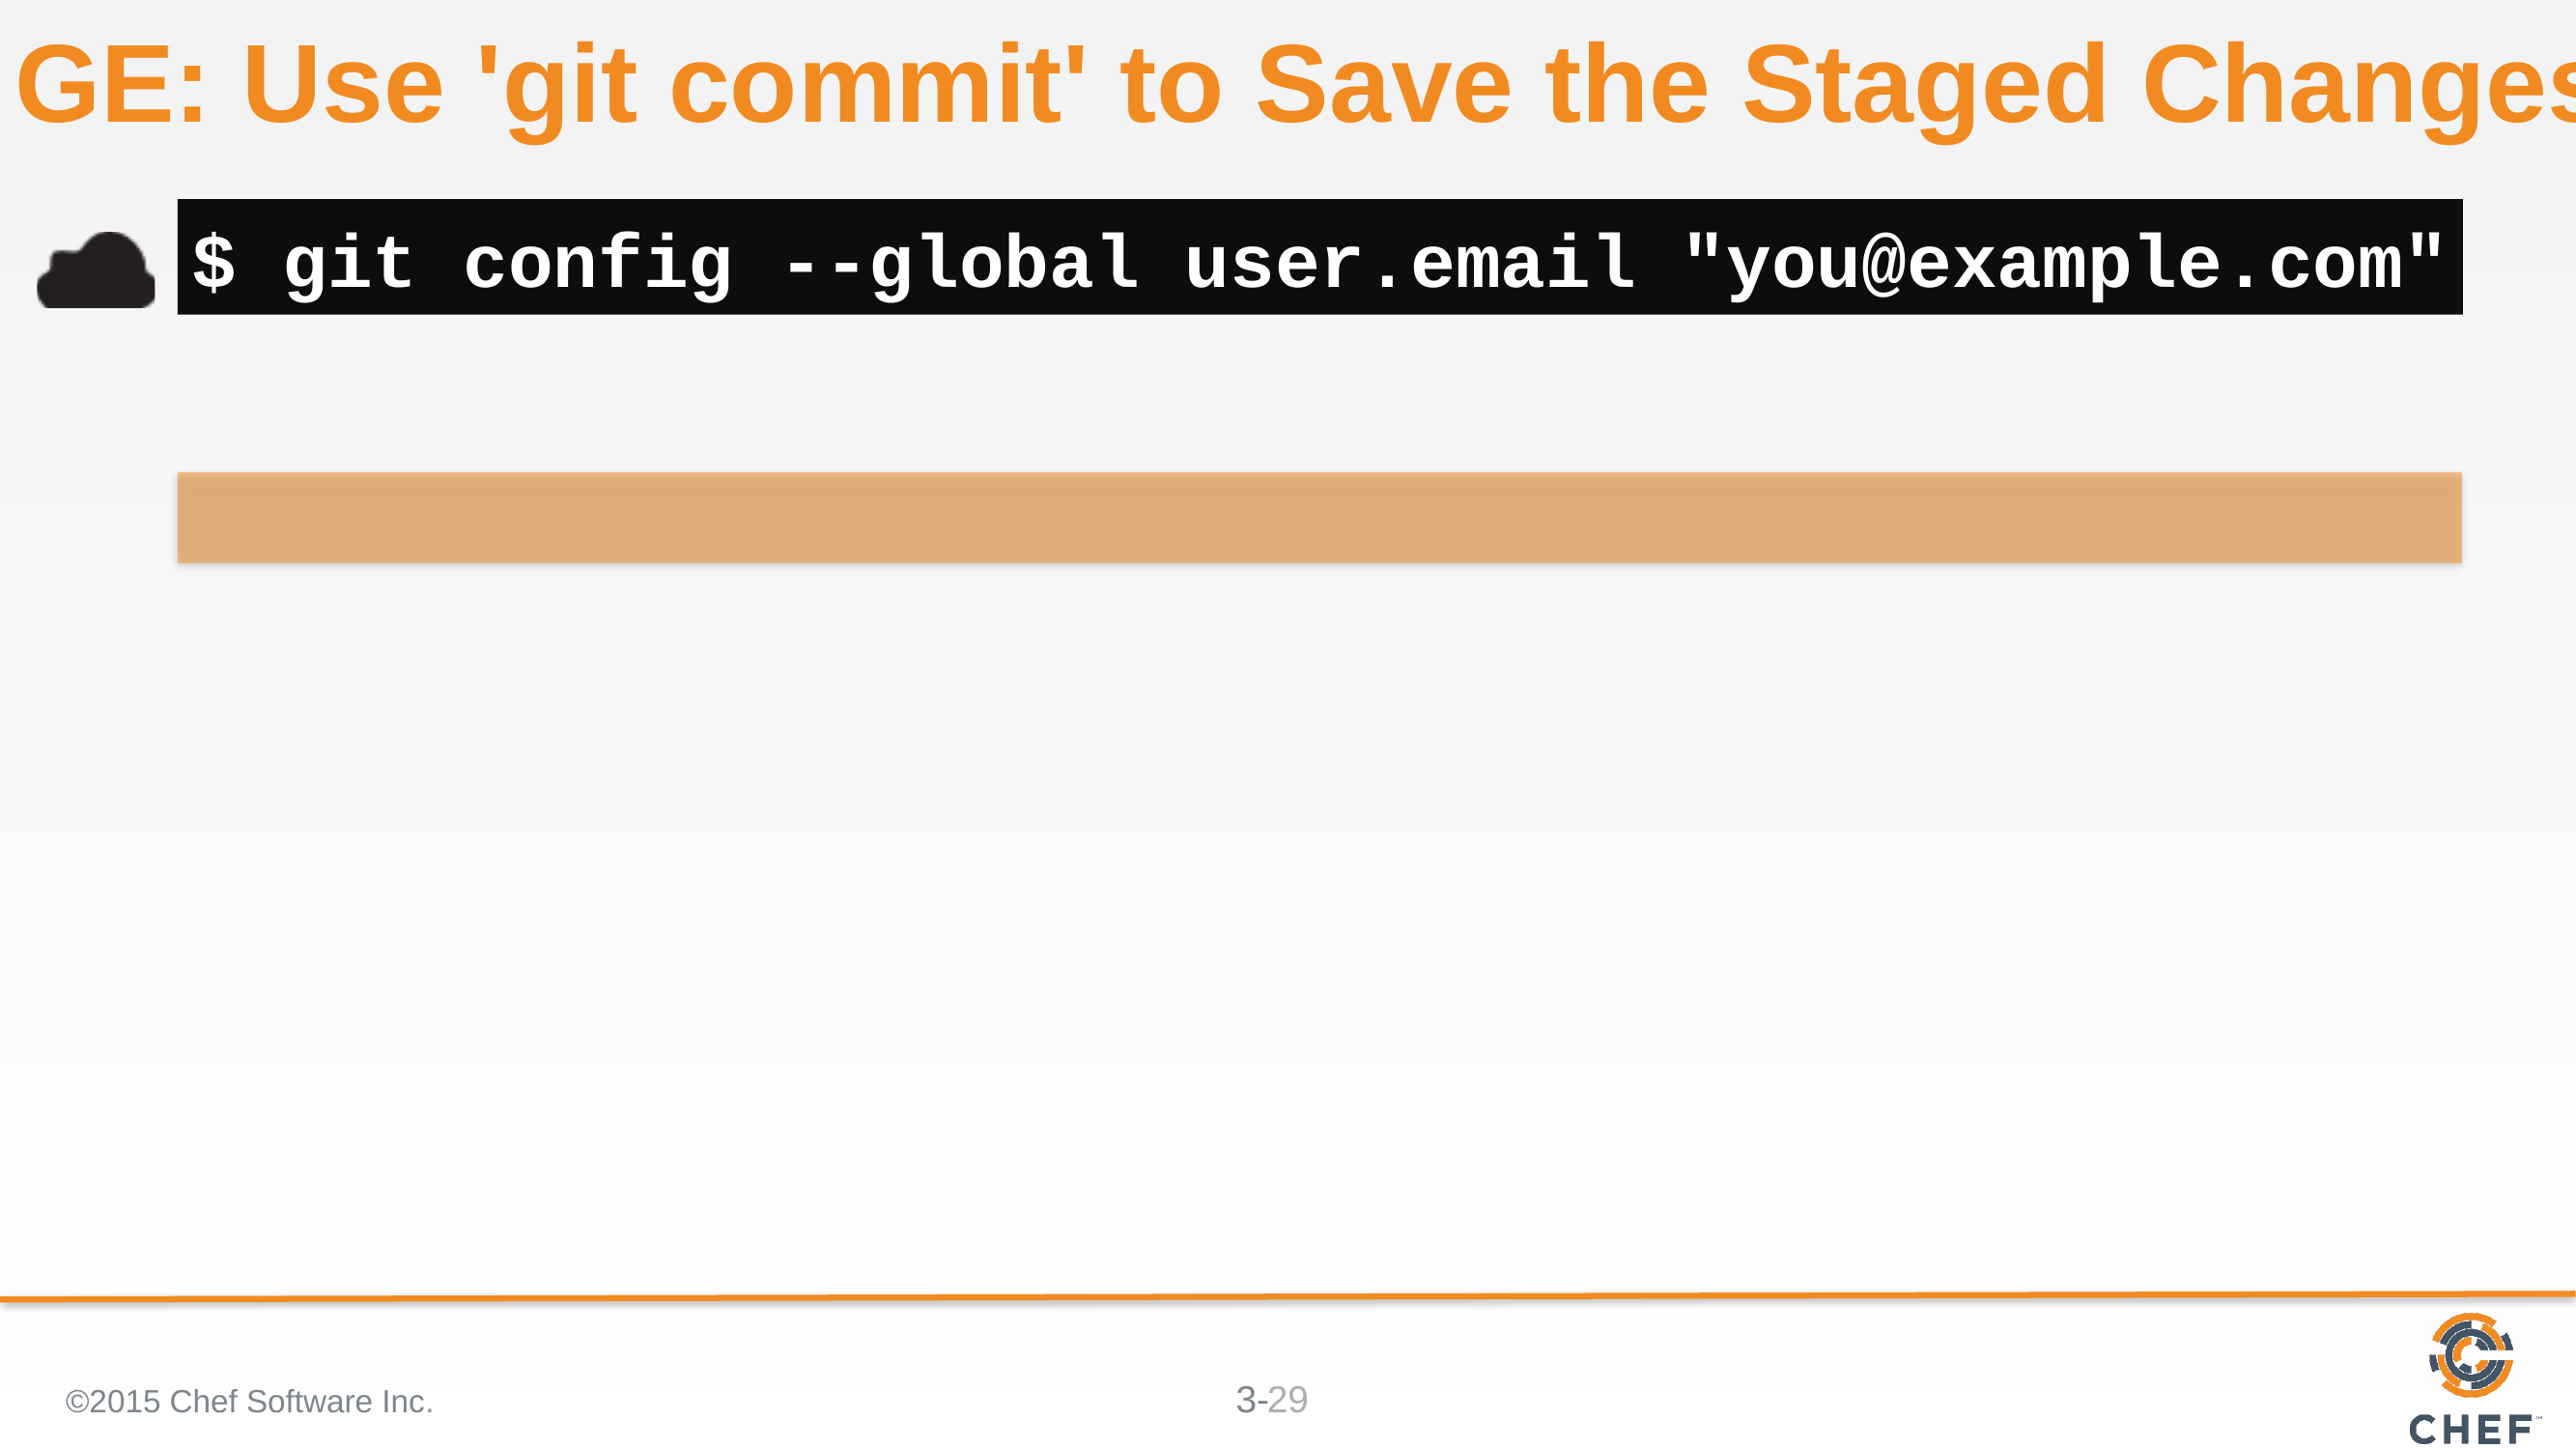

# GE: Use 'git commit' to Save the Staged Changes
$ git config --global user.email "you@example.com"

©2015 Chef Software Inc.
29